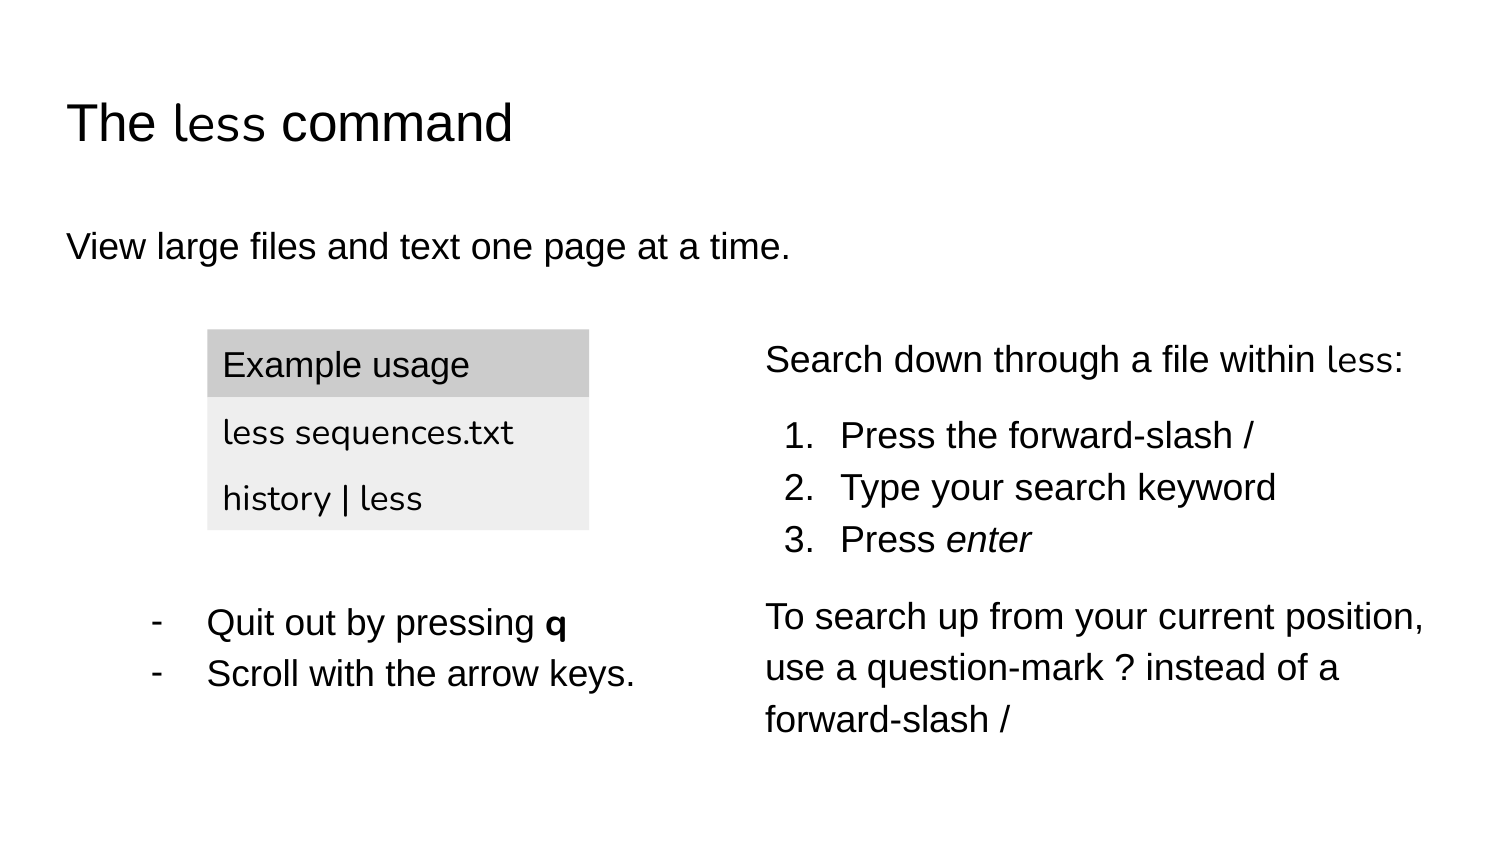

# The less command
View large files and text one page at a time.
Search down through a file within less:
Press the forward-slash /
Type your search keyword
Press enter
To search up from your current position, use a question-mark ? instead of a forward-slash /
Example usage
less sequences.txt
history | less
Quit out by pressing q
Scroll with the arrow keys.